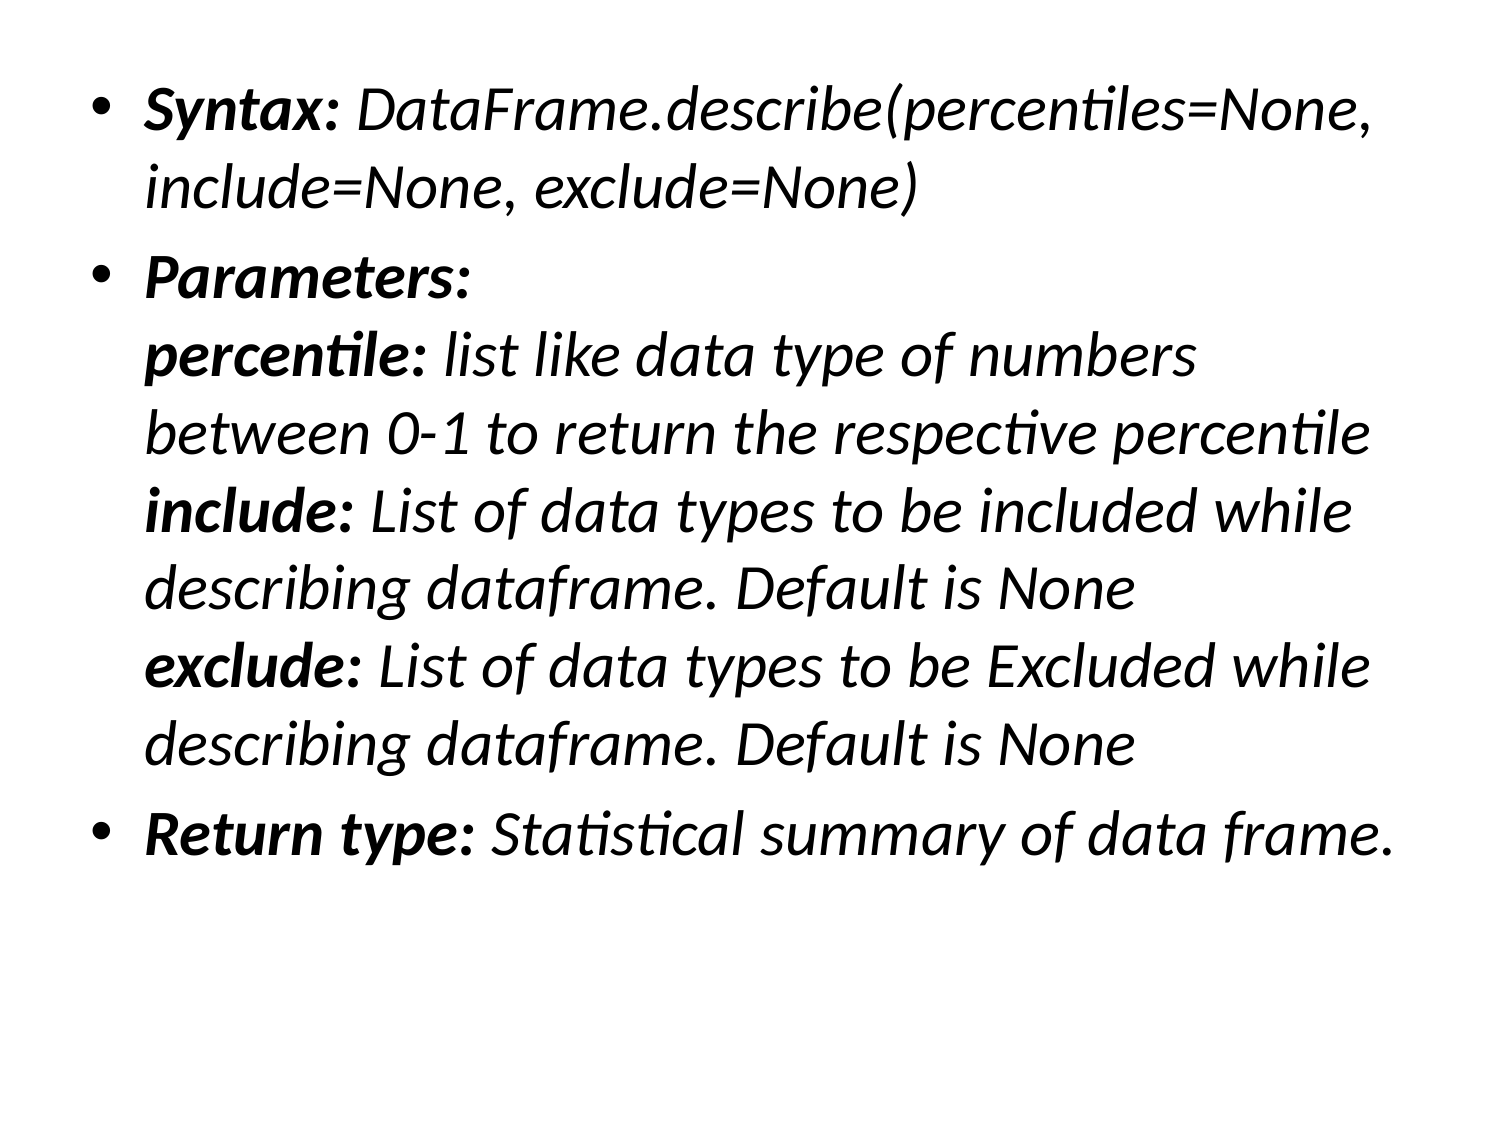

Syntax: DataFrame.describe(percentiles=None, include=None, exclude=None)
Parameters:
percentile: list like data type of numbers between 0-1 to return the respective percentile
include: List of data types to be included while describing dataframe. Default is None
exclude: List of data types to be Excluded while describing dataframe. Default is None
Return type: Statistical summary of data frame.